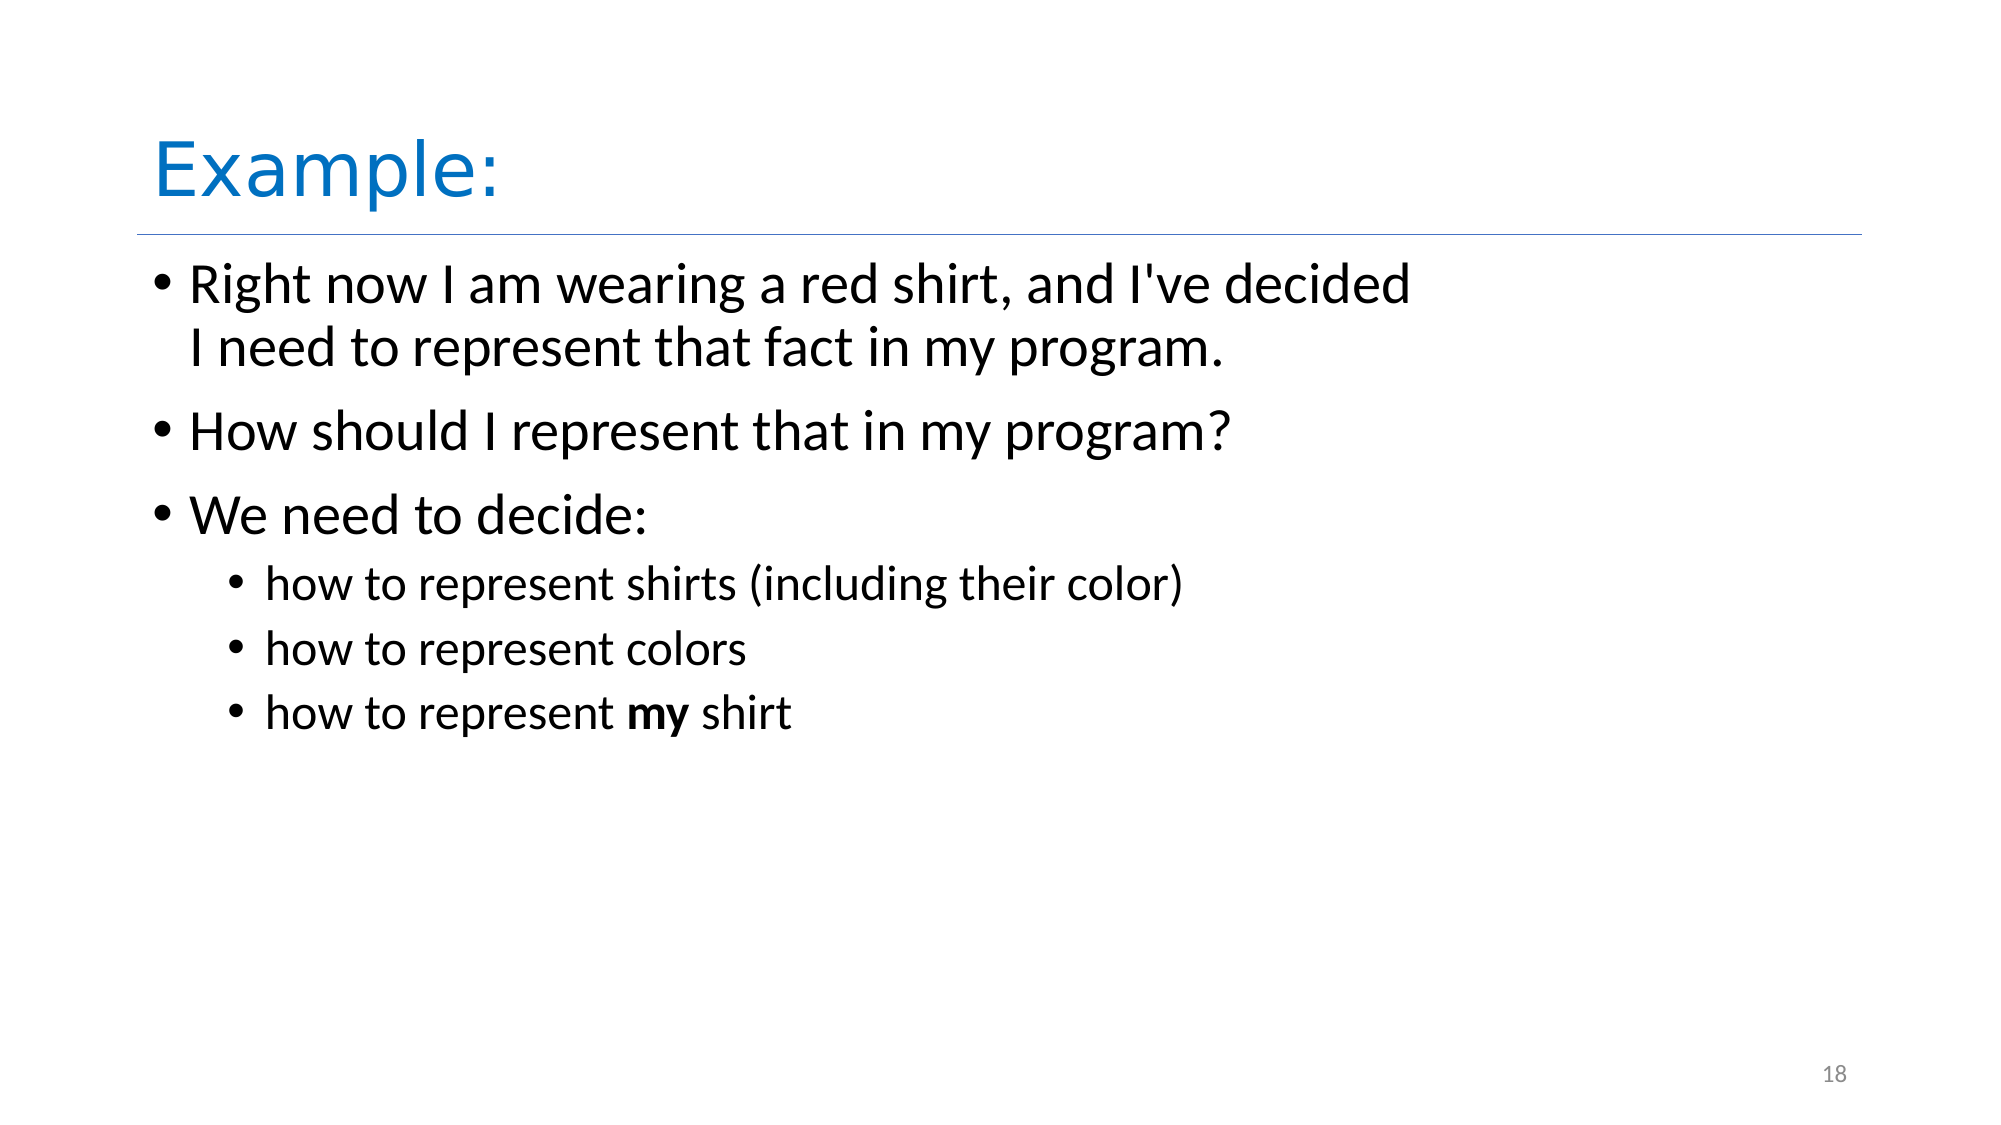

# Example:
Right now I am wearing a red shirt, and I've decided I need to represent that fact in my program.
How should I represent that in my program?
We need to decide:
how to represent shirts (including their color)
how to represent colors
how to represent my shirt

18